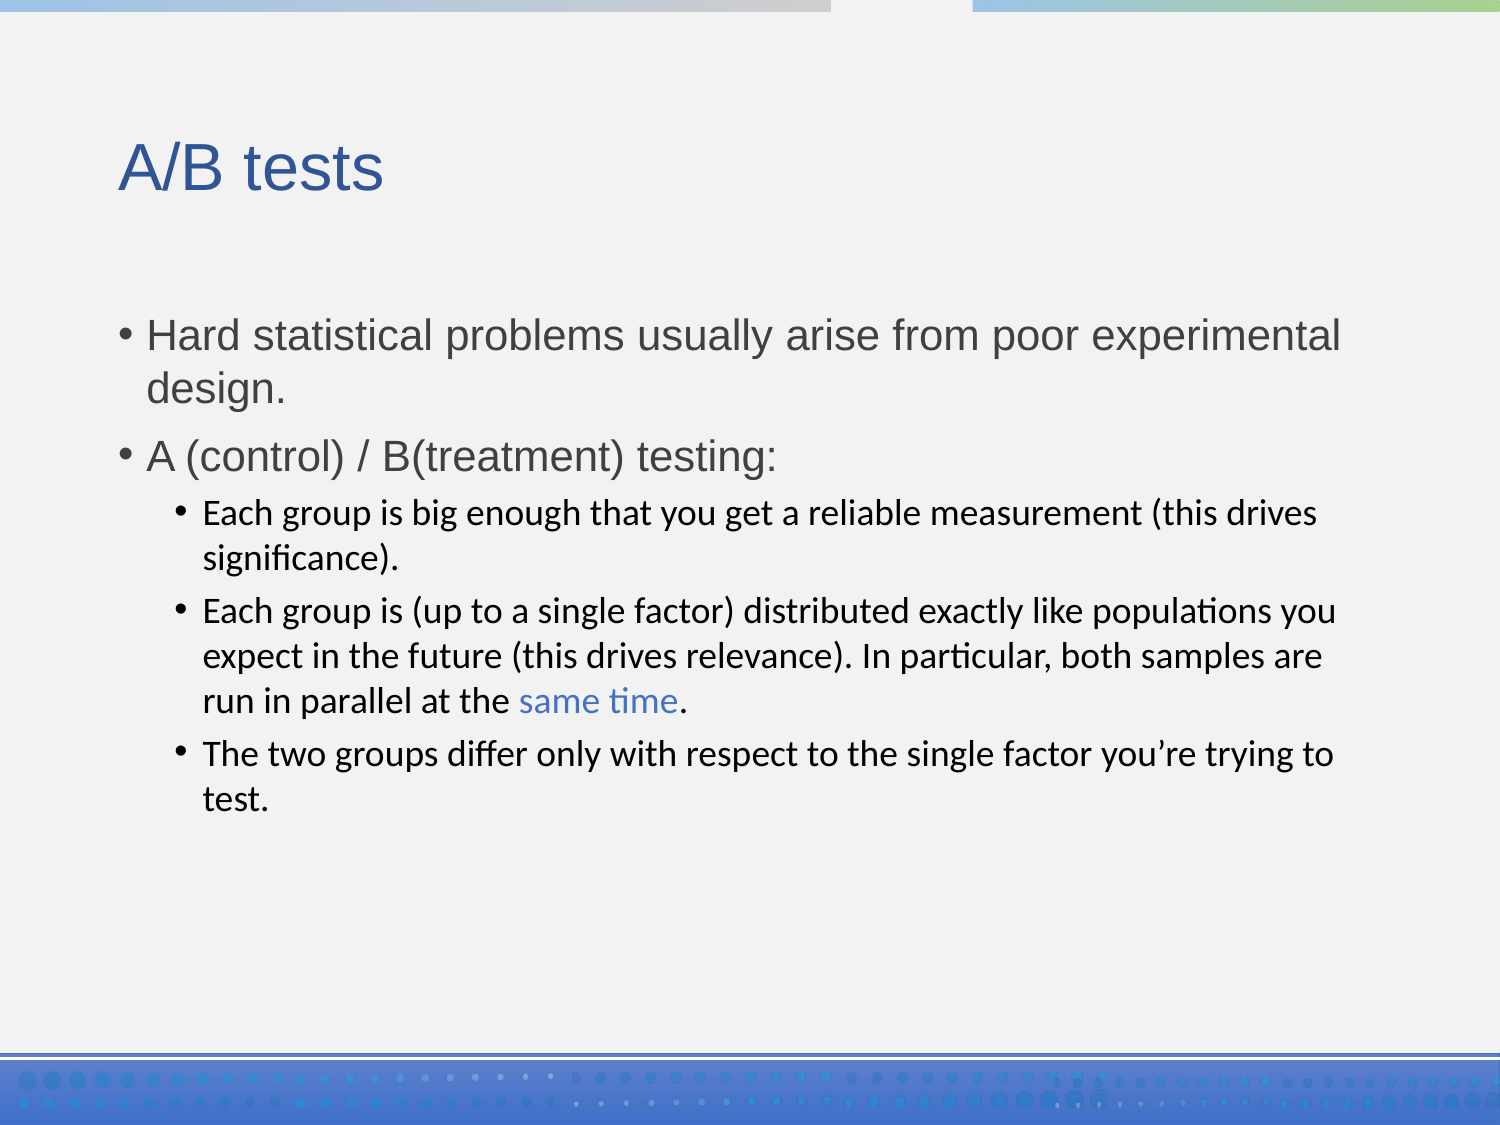

# A/B tests
Hard statistical problems usually arise from poor experimental design.
A (control) / B(treatment) testing:
Each group is big enough that you get a reliable measurement (this drives significance).
Each group is (up to a single factor) distributed exactly like populations you expect in the future (this drives relevance). In particular, both samples are run in parallel at the same time.
The two groups differ only with respect to the single factor you’re trying to test.